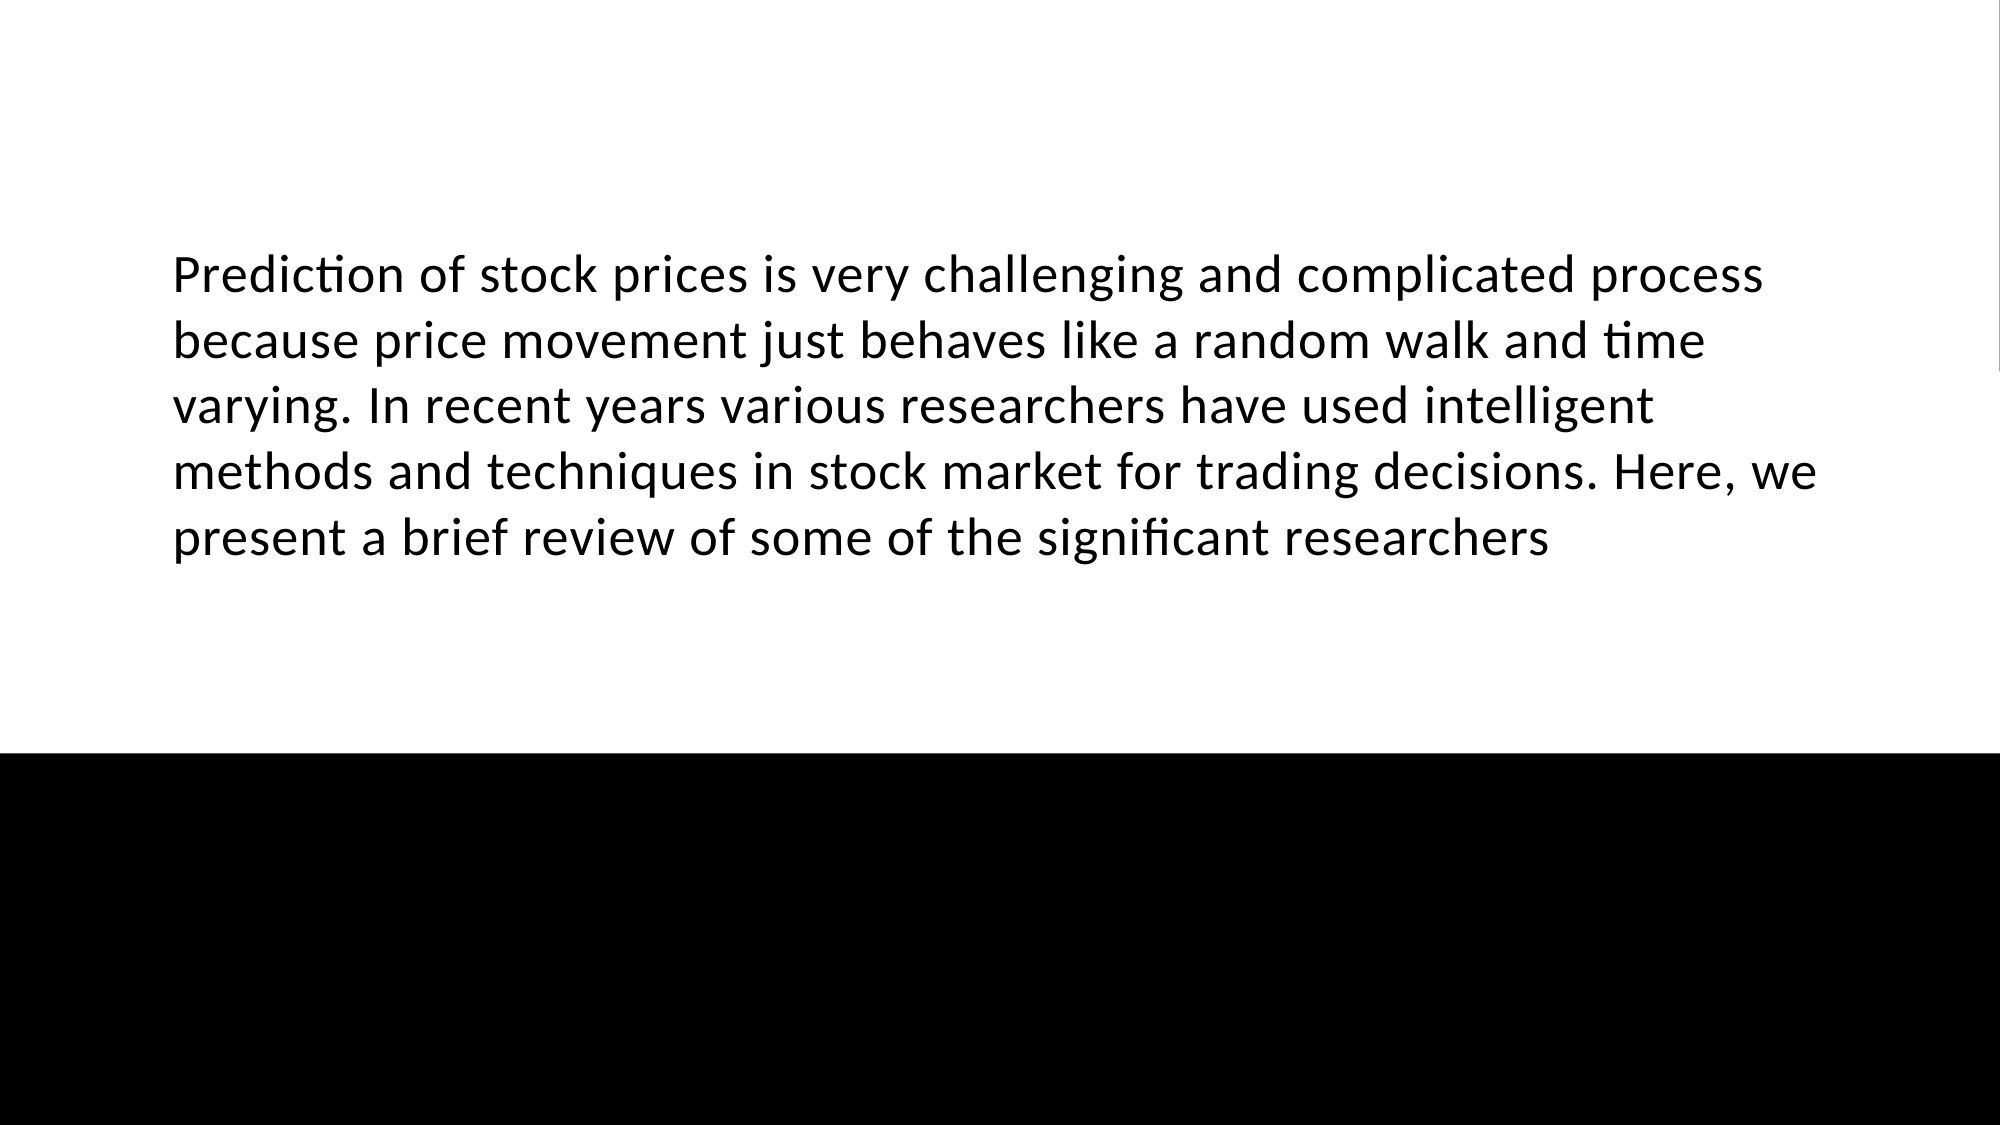

Prediction of stock prices is very challenging and complicated process because price movement just behaves like a random walk and time varying. In recent years various researchers have used intelligent methods and techniques in stock market for trading decisions. Here, we present a brief review of some of the significant researchers